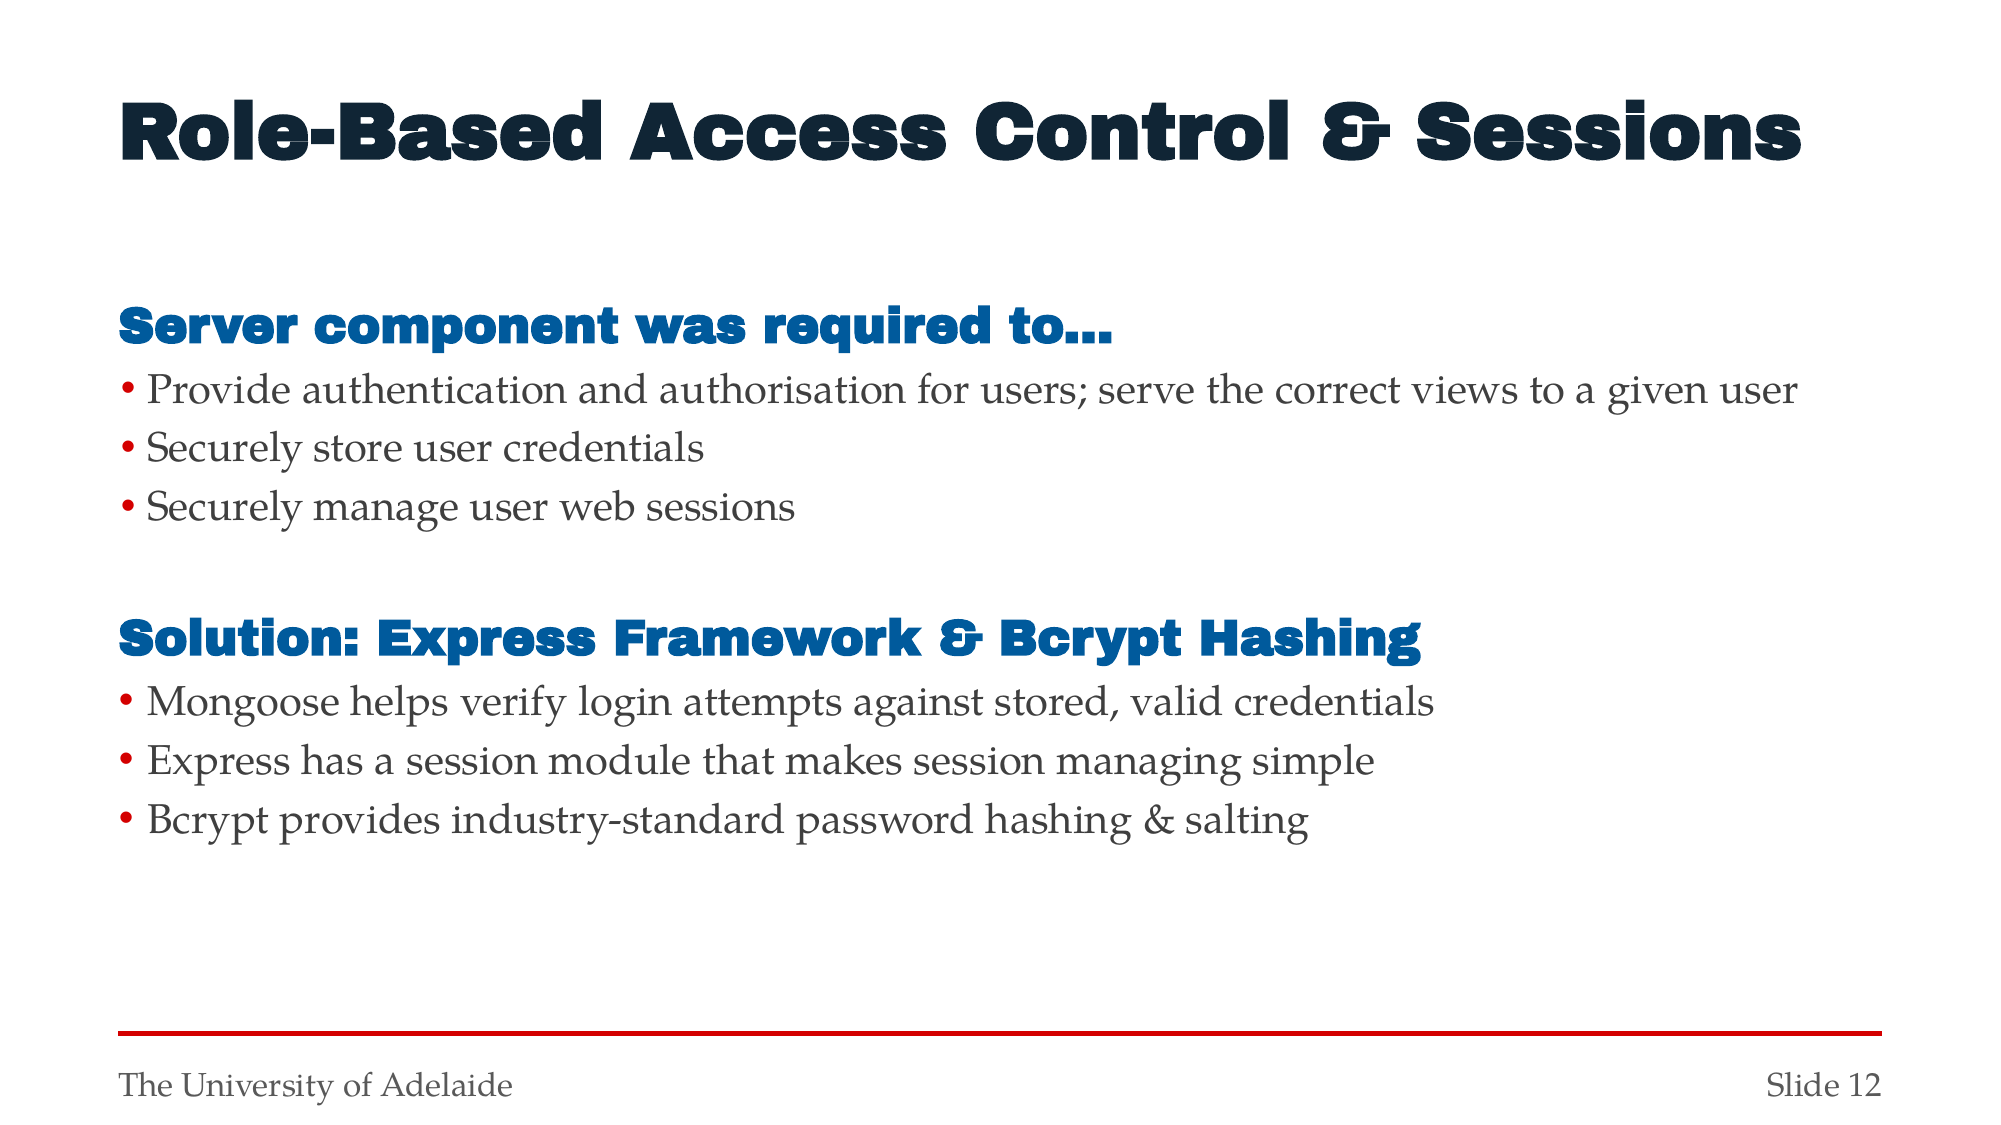

# Role-Based Access Control & Sessions
Server component was required to...
Provide authentication and authorisation for users; serve the correct views to a given user
Securely store user credentials
Securely manage user web sessions

Solution: Express Framework & Bcrypt Hashing
Mongoose helps verify login attempts against stored, valid credentials
Express has a session module that makes session managing simple
Bcrypt provides industry-standard password hashing & salting
The University of Adelaide
Slide 12